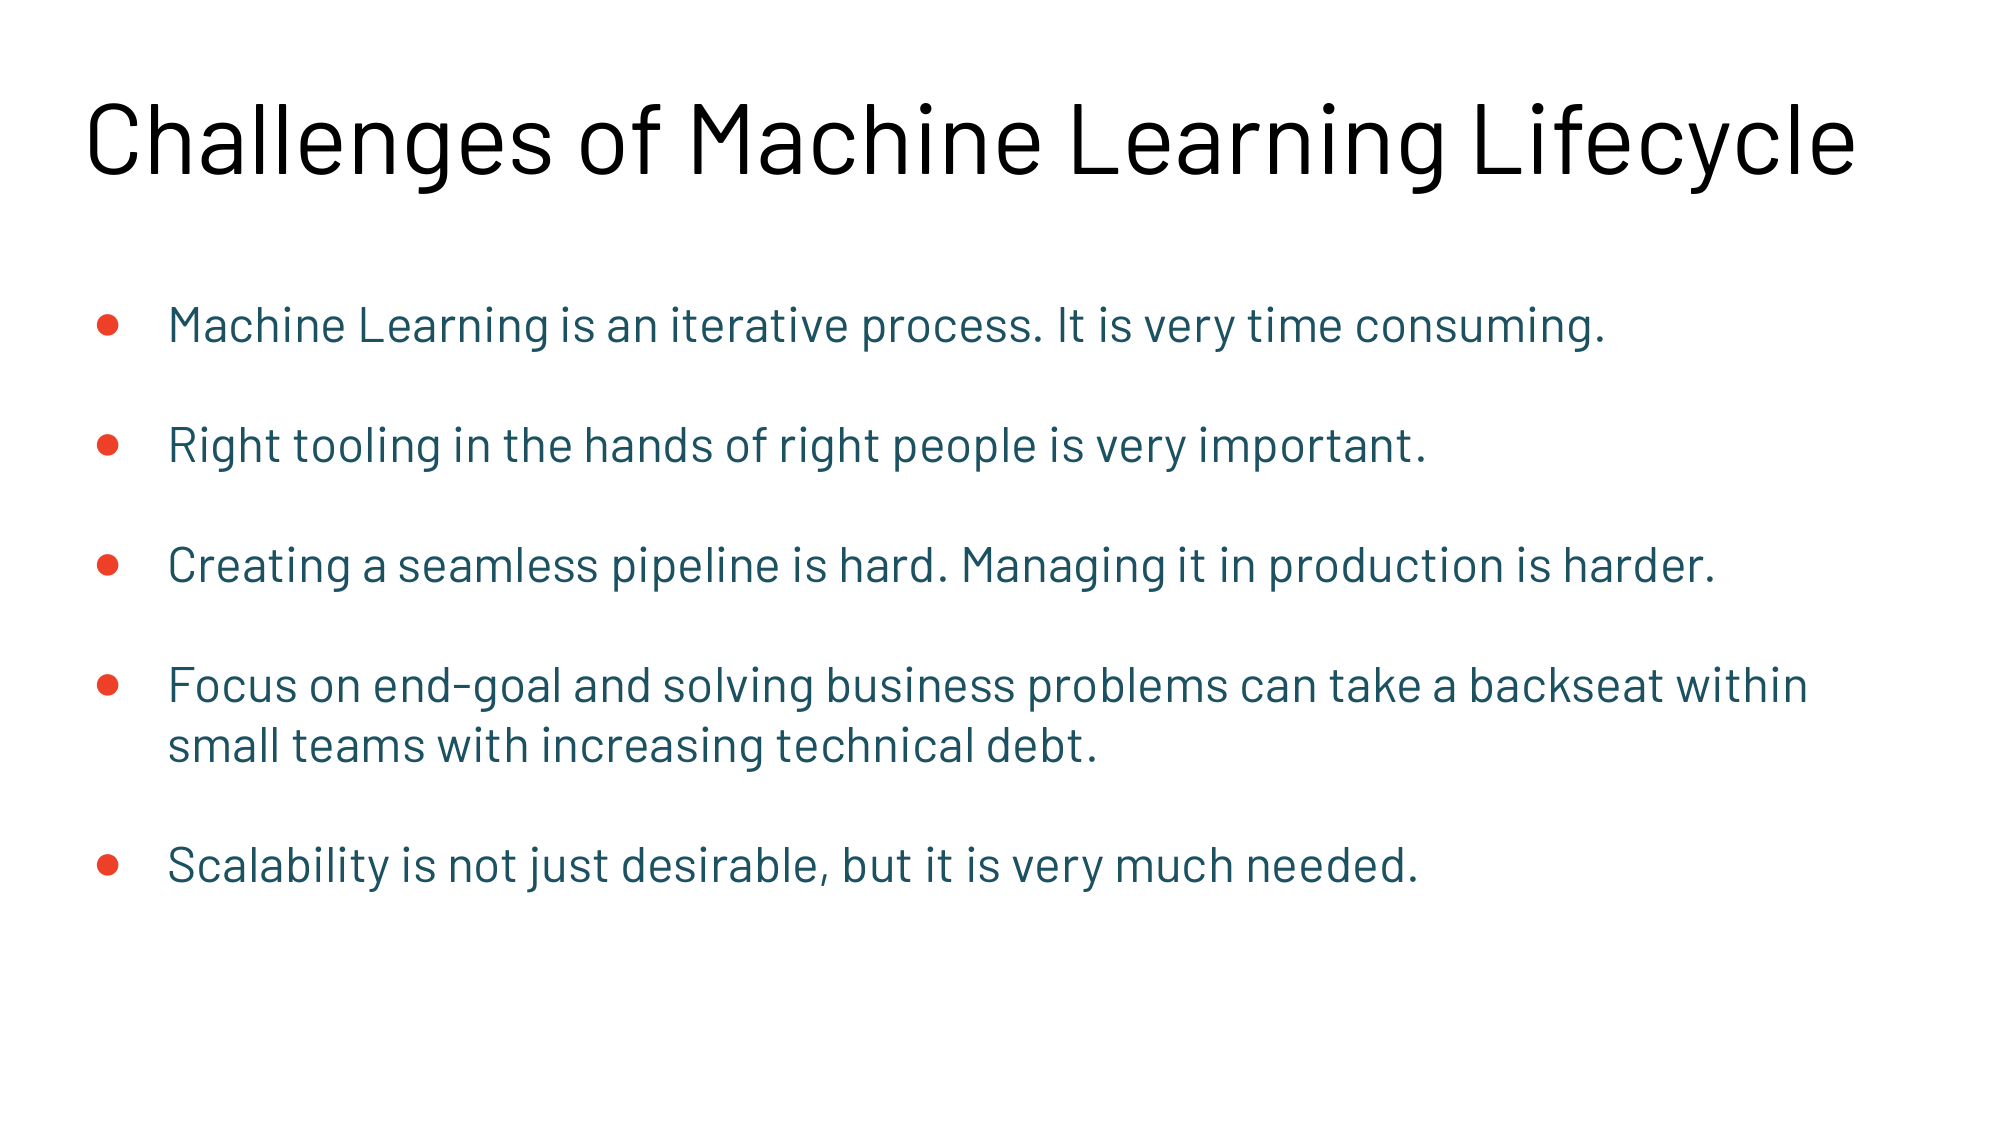

# Challenges of Machine Learning Lifecycle
Machine Learning is an iterative process. It is very time consuming.

Right tooling in the hands of right people is very important.

Creating a seamless pipeline is hard. Managing it in production is harder.

Focus on end-goal and solving business problems can take a backseat within small teams with increasing technical debt.

Scalability is not just desirable, but it is very much needed.